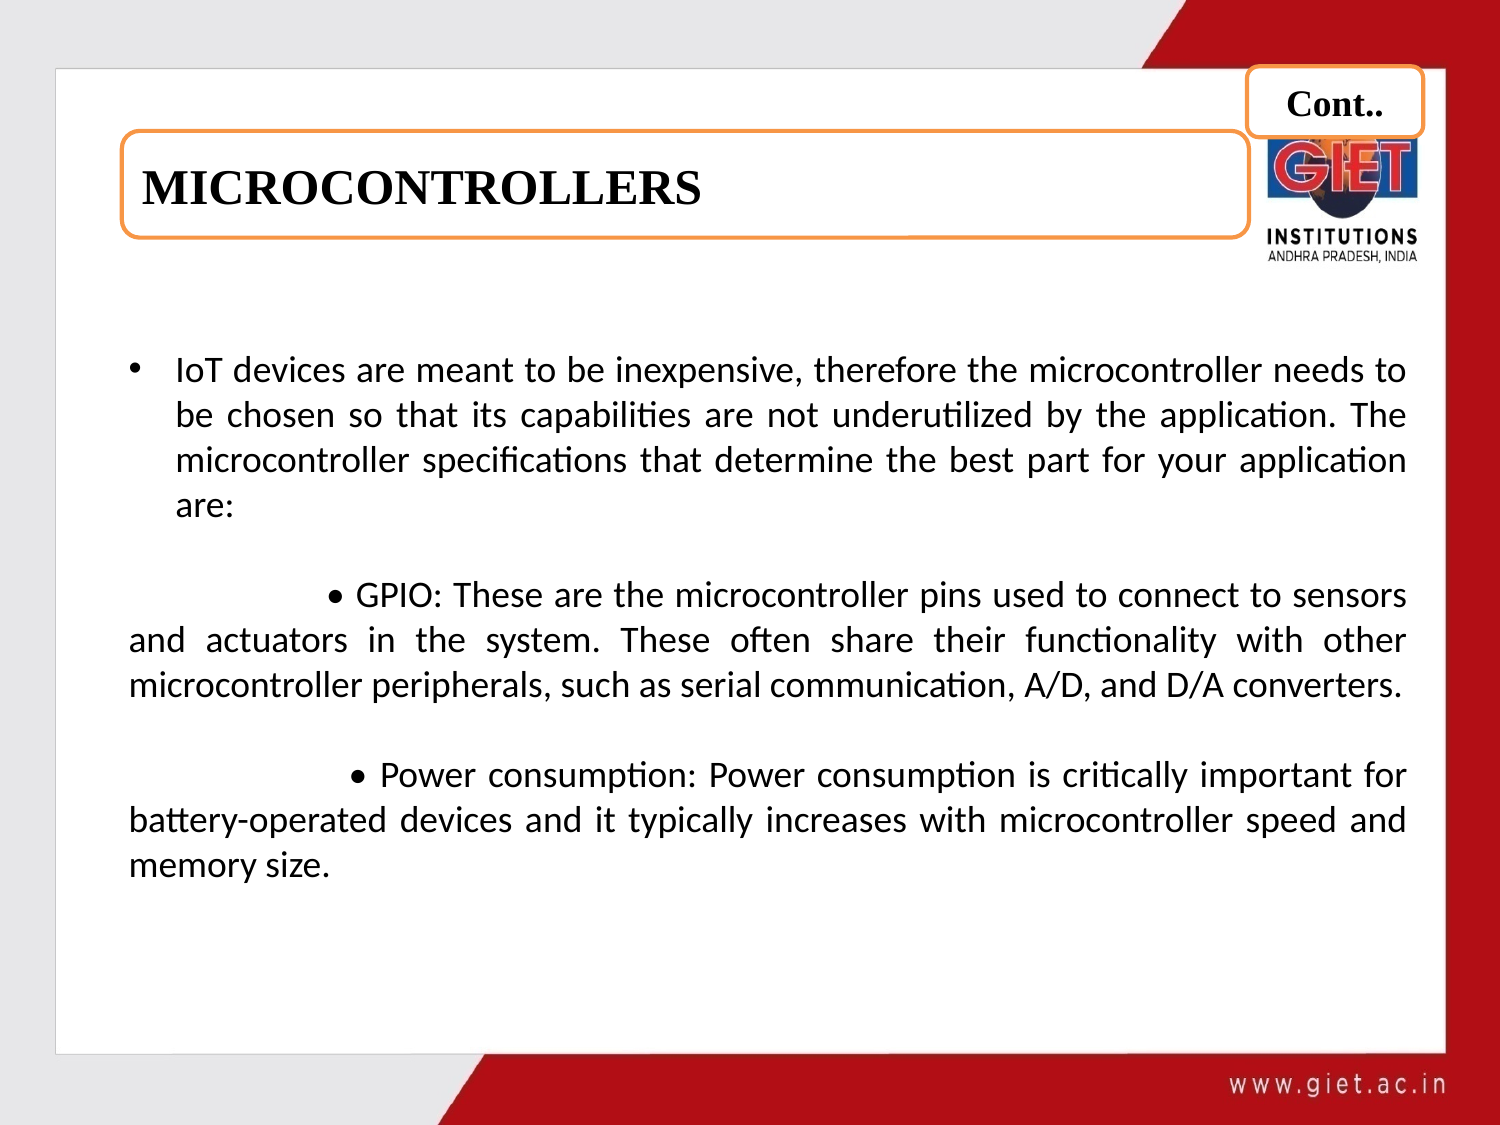

Cont..
MICROCONTROLLERS
IoT devices are meant to be inexpensive, therefore the microcontroller needs to be chosen so that its capabilities are not underutilized by the application. The microcontroller specifications that determine the best part for your application are:

                   • GPIO: These are the microcontroller pins used to connect to sensors and actuators in the system. These often share their functionality with other microcontroller peripherals, such as serial communication, A/D, and D/A converters.

                   • Power consumption: Power consumption is critically important for battery-operated devices and it typically increases with microcontroller speed and memory size.